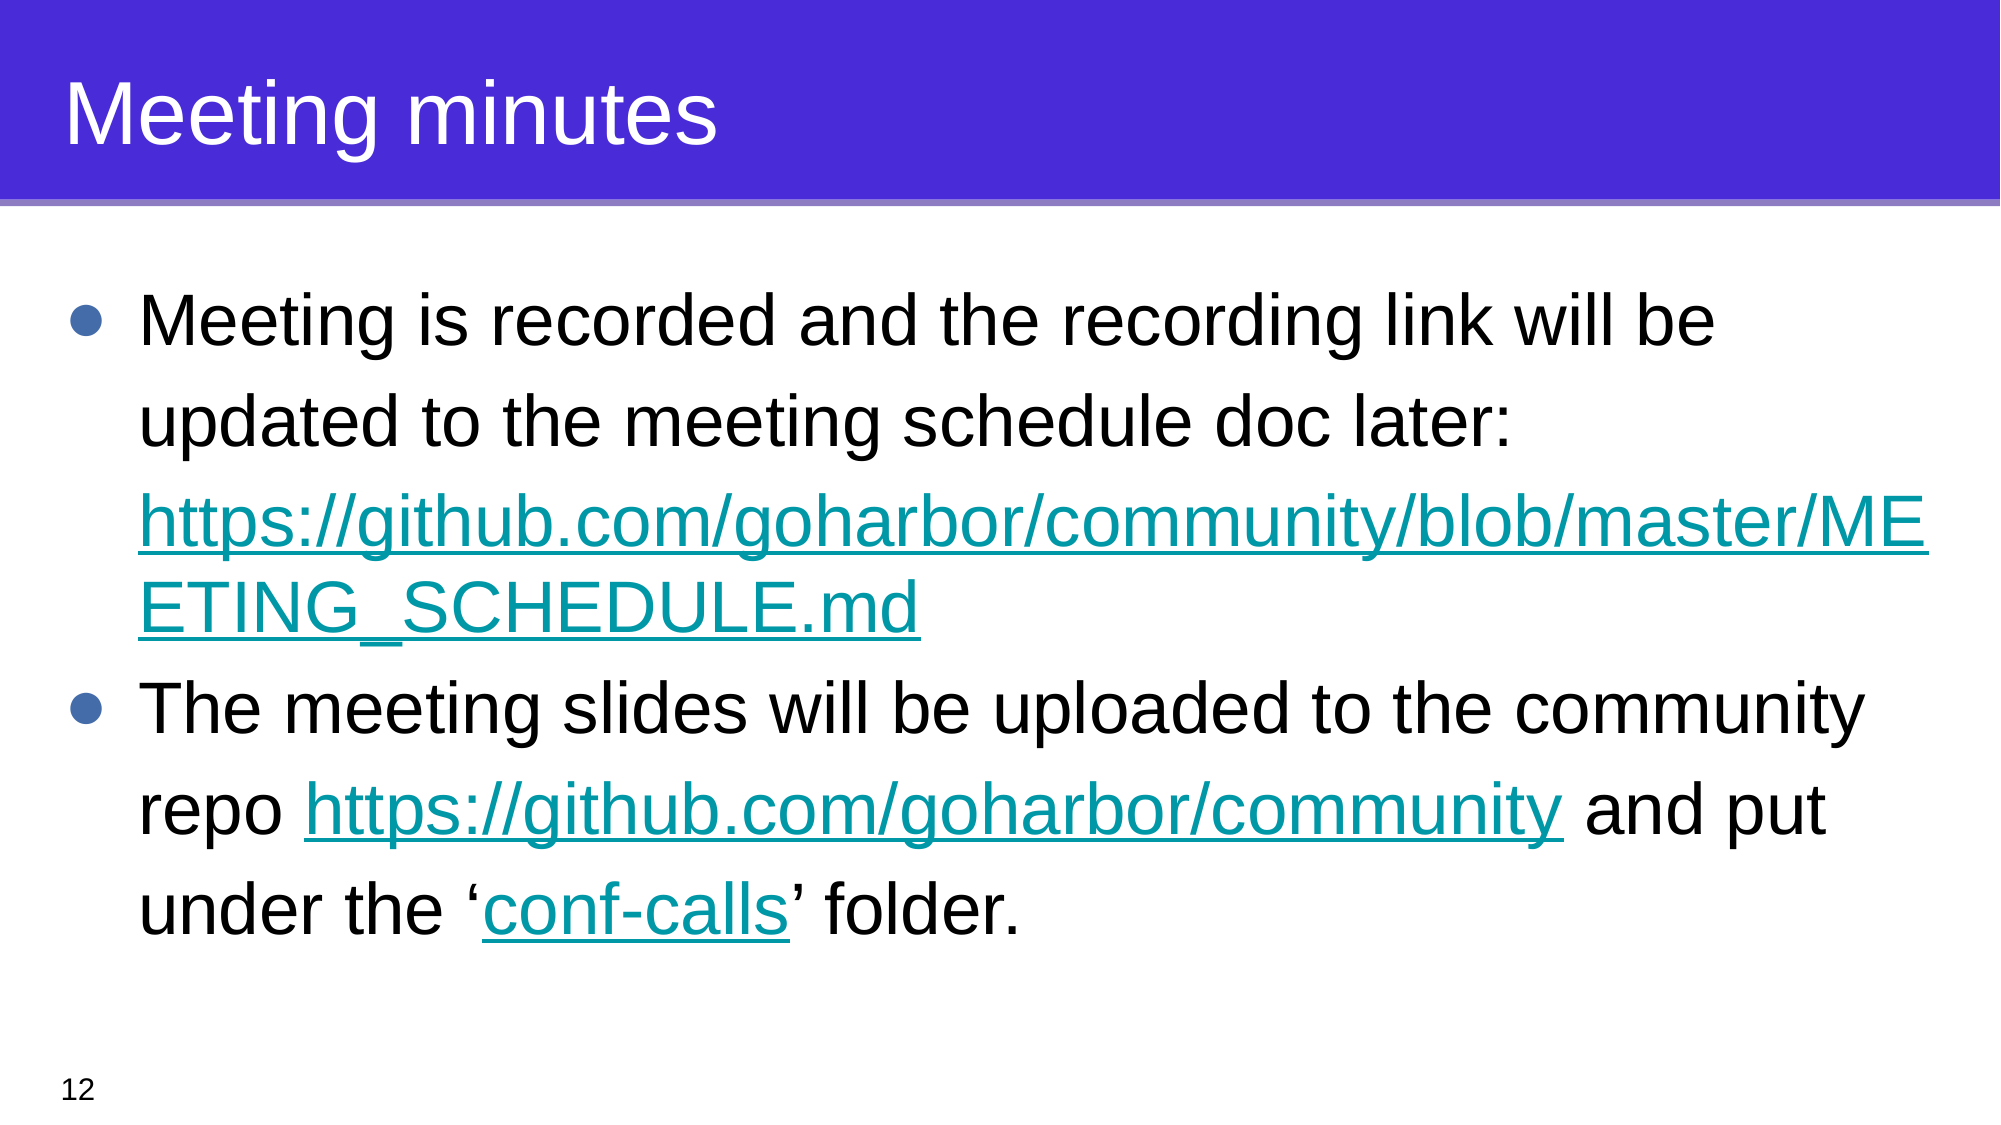

# Meeting minutes
Meeting is recorded and the recording link will be updated to the meeting schedule doc later: https://github.com/goharbor/community/blob/master/MEETING_SCHEDULE.md
The meeting slides will be uploaded to the community repo https://github.com/goharbor/community and put under the ‘conf-calls’ folder.
12